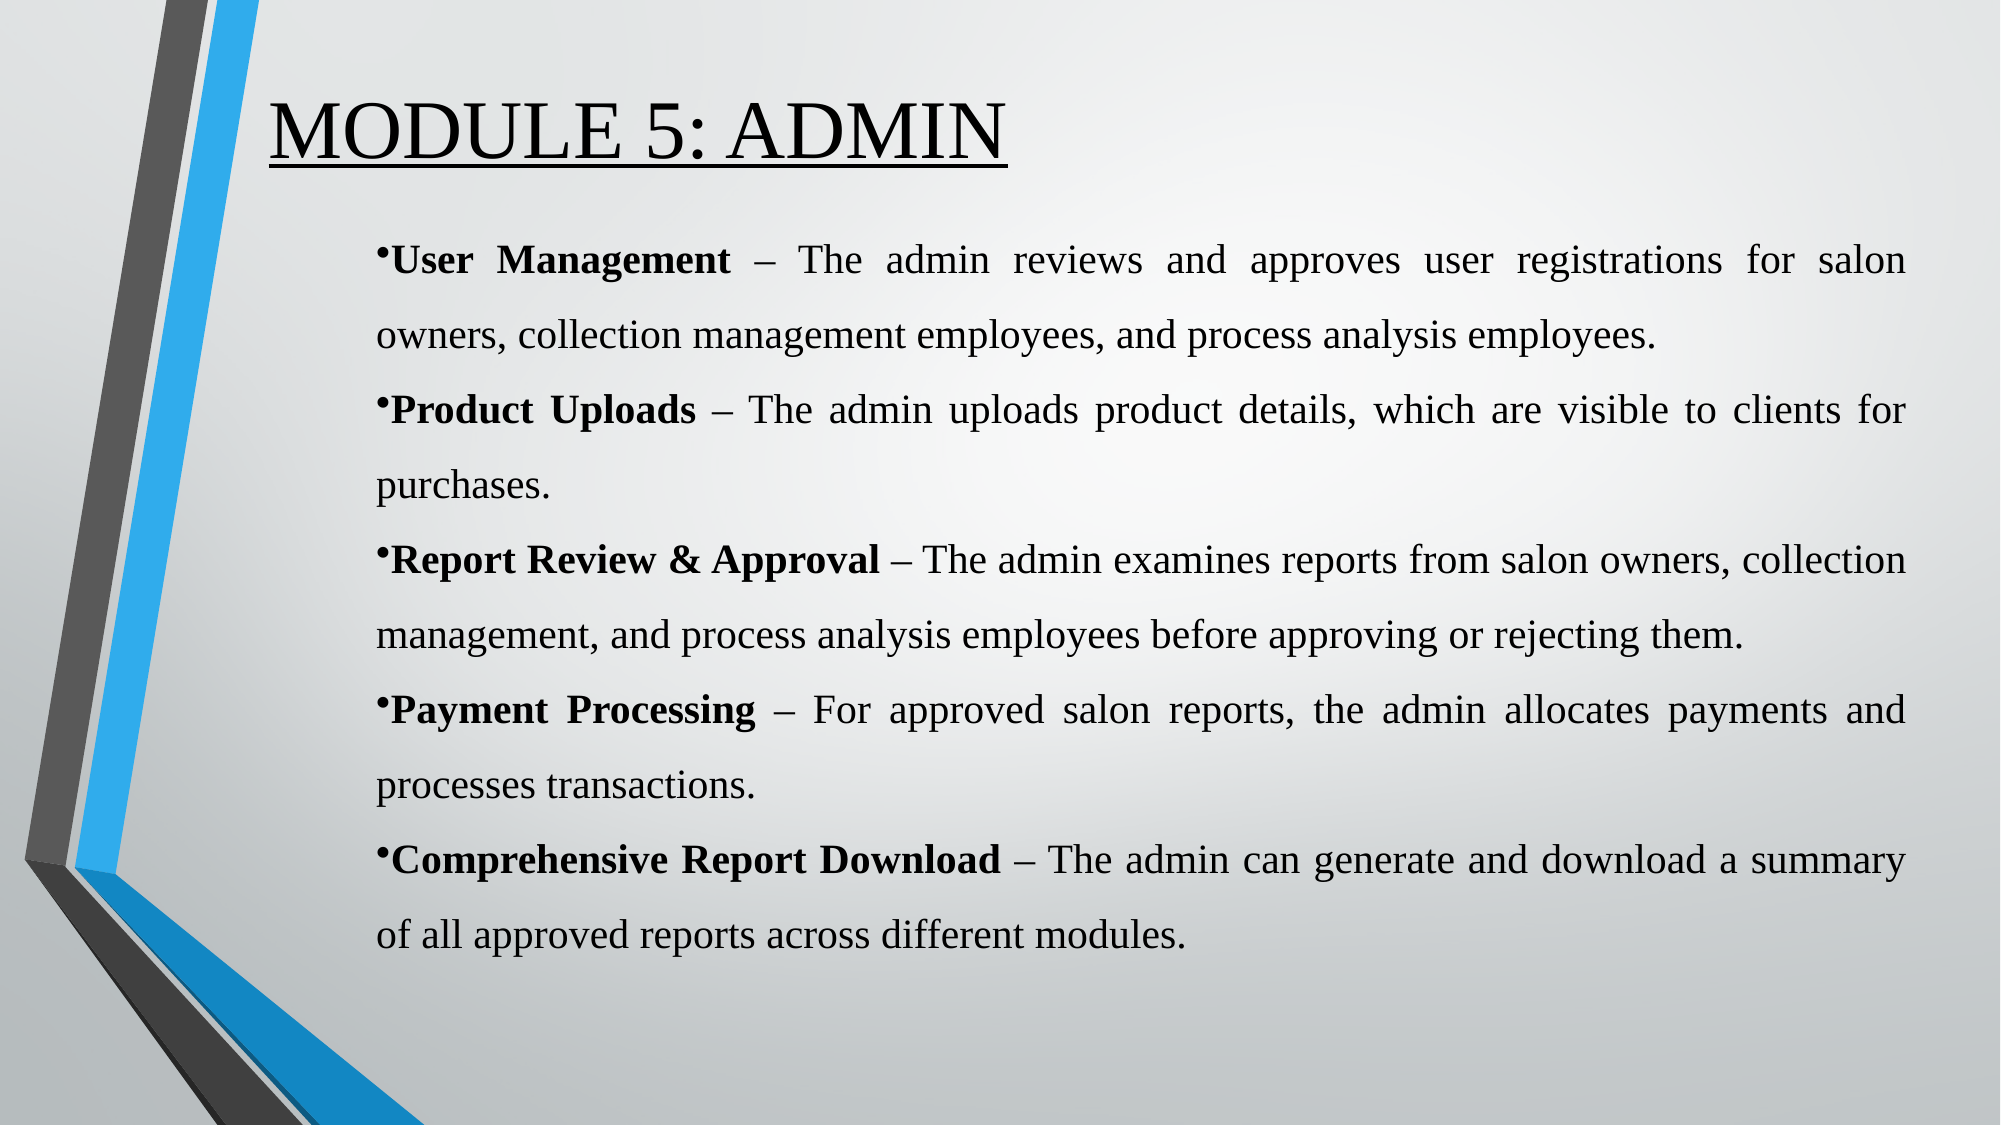

# MODULE 5: ADMIN
User Management – The admin reviews and approves user registrations for salon owners, collection management employees, and process analysis employees.
Product Uploads – The admin uploads product details, which are visible to clients for purchases.
Report Review & Approval – The admin examines reports from salon owners, collection management, and process analysis employees before approving or rejecting them.
Payment Processing – For approved salon reports, the admin allocates payments and processes transactions.
Comprehensive Report Download – The admin can generate and download a summary of all approved reports across different modules.